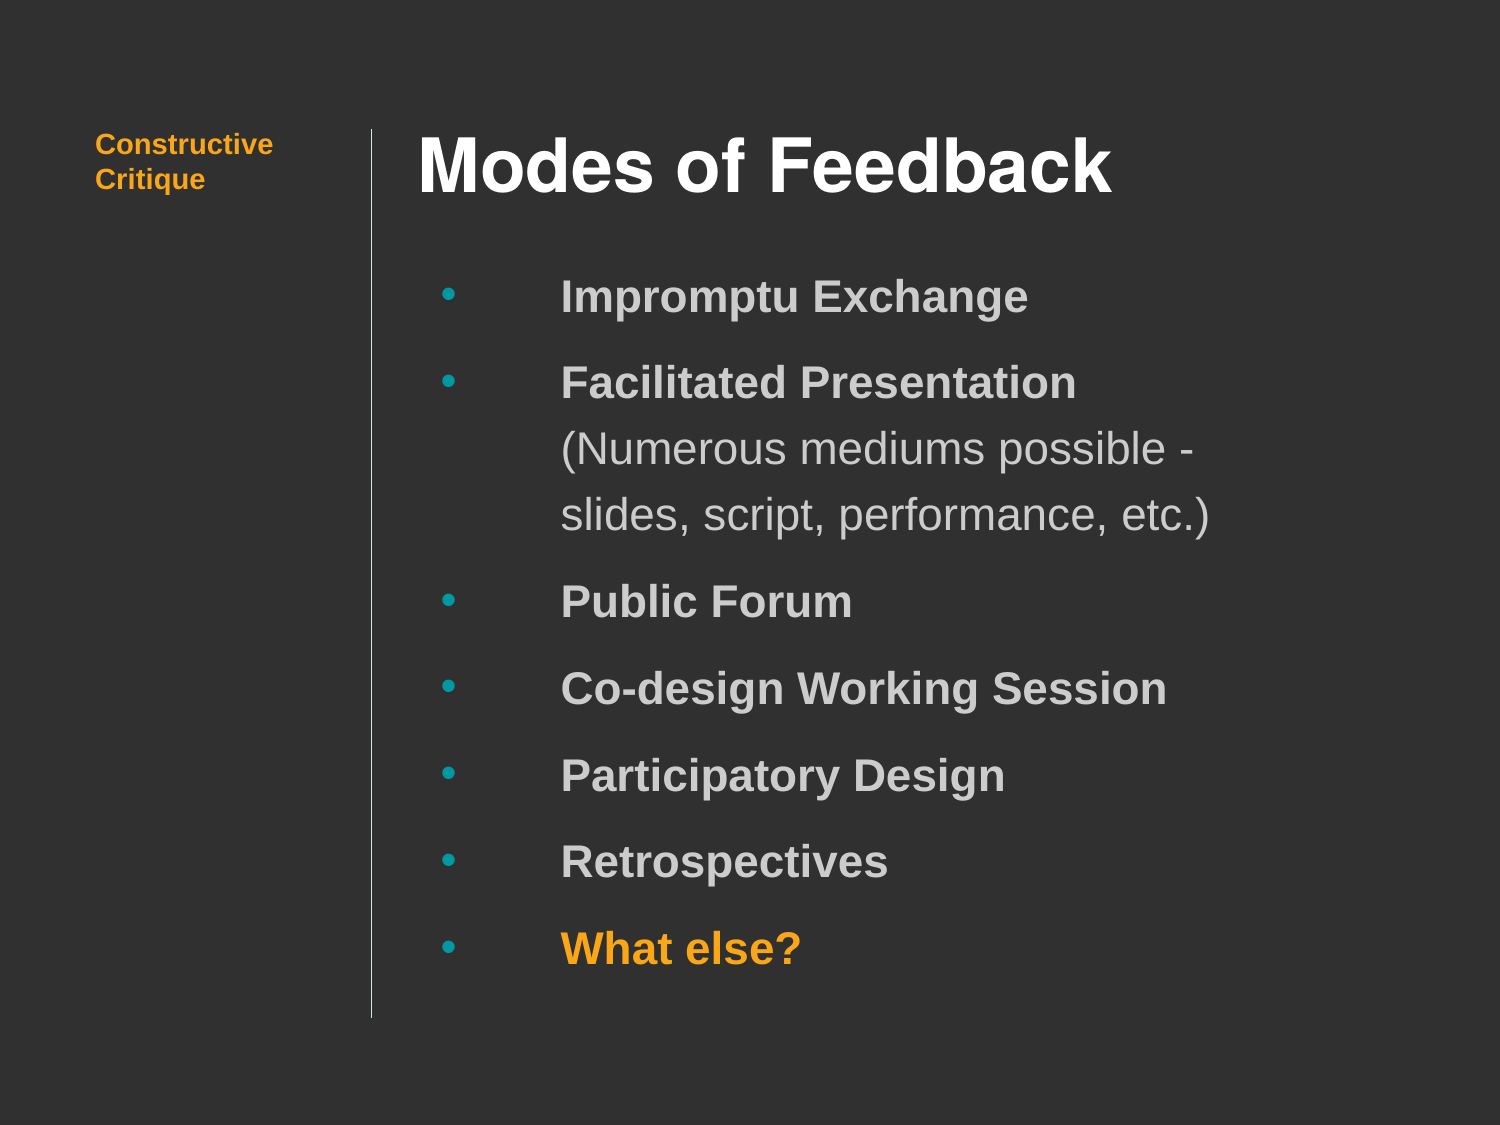

# Modes of Feedback
Constructive Critique

Impromptu Exchange
Facilitated Presentation
(Numerous mediums possible -
slides, script, performance, etc.)
Public Forum
Co-design Working Session
Participatory Design
Retrospectives
What else?